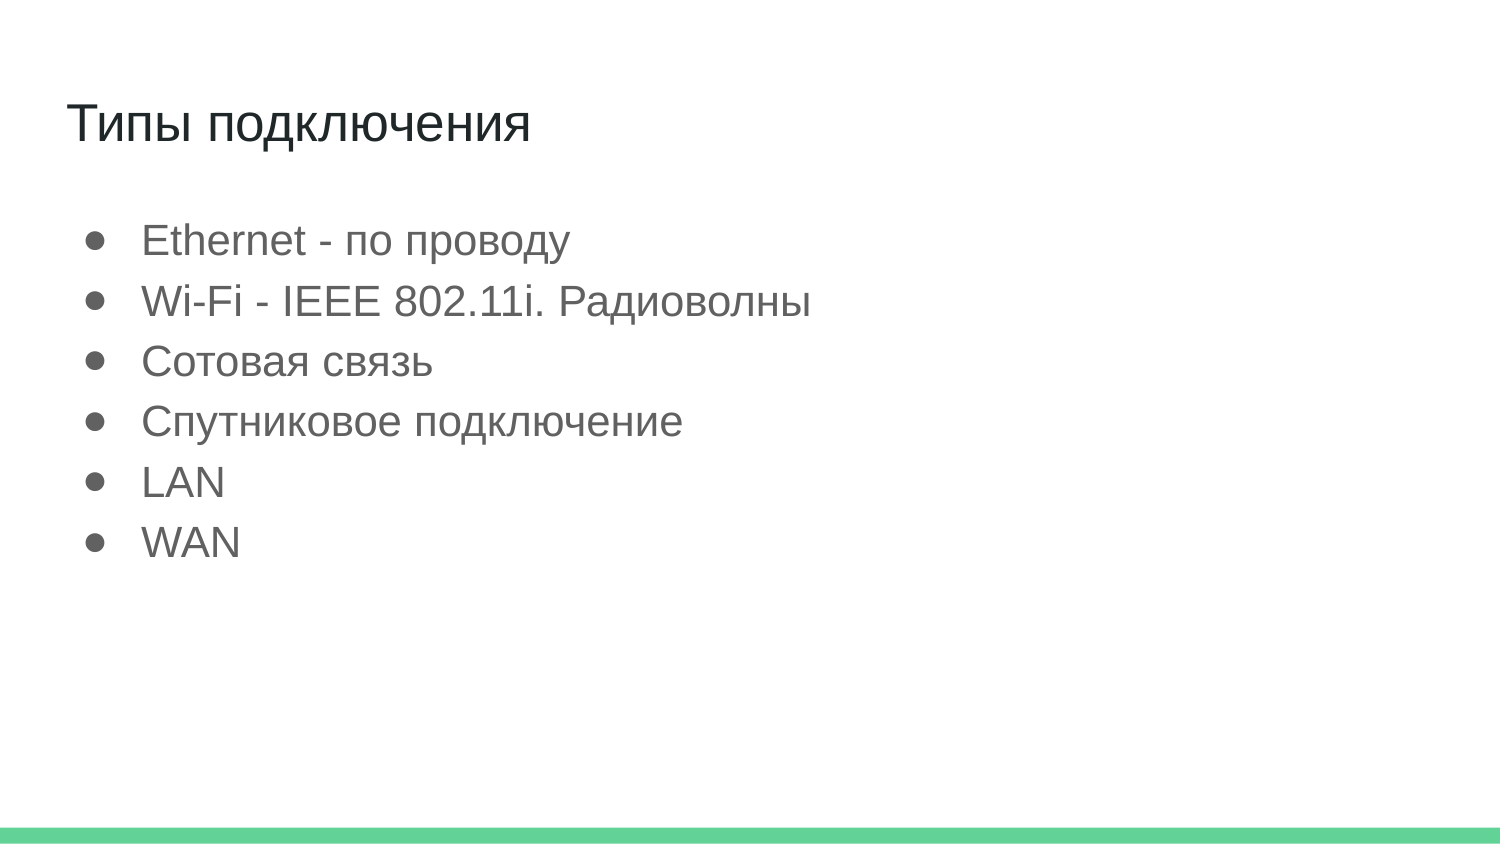

# Типы подключения
Ethernet - по проводу
Wi-Fi - IEEE 802.11i. Радиоволны
Сотовая связь
Спутниковое подключение
LAN
WAN